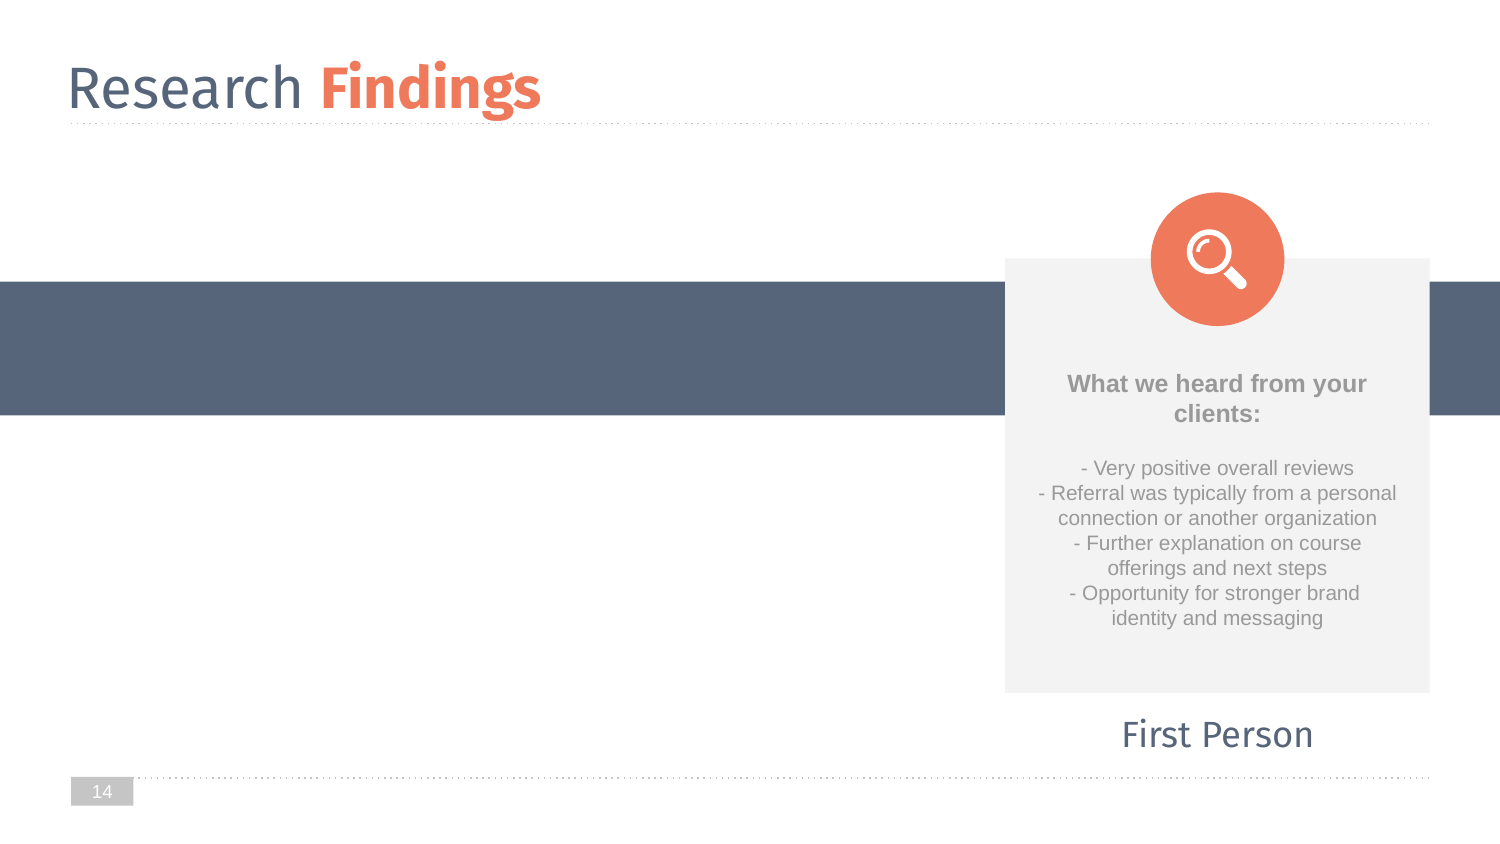

# Research Findings

What we heard from your clients:

- Very positive overall reviews
- Referral was typically from a personal connection or another organization
- Further explanation on course
offerings and next steps
- Opportunity for stronger brand
identity and messaging
First Person
14